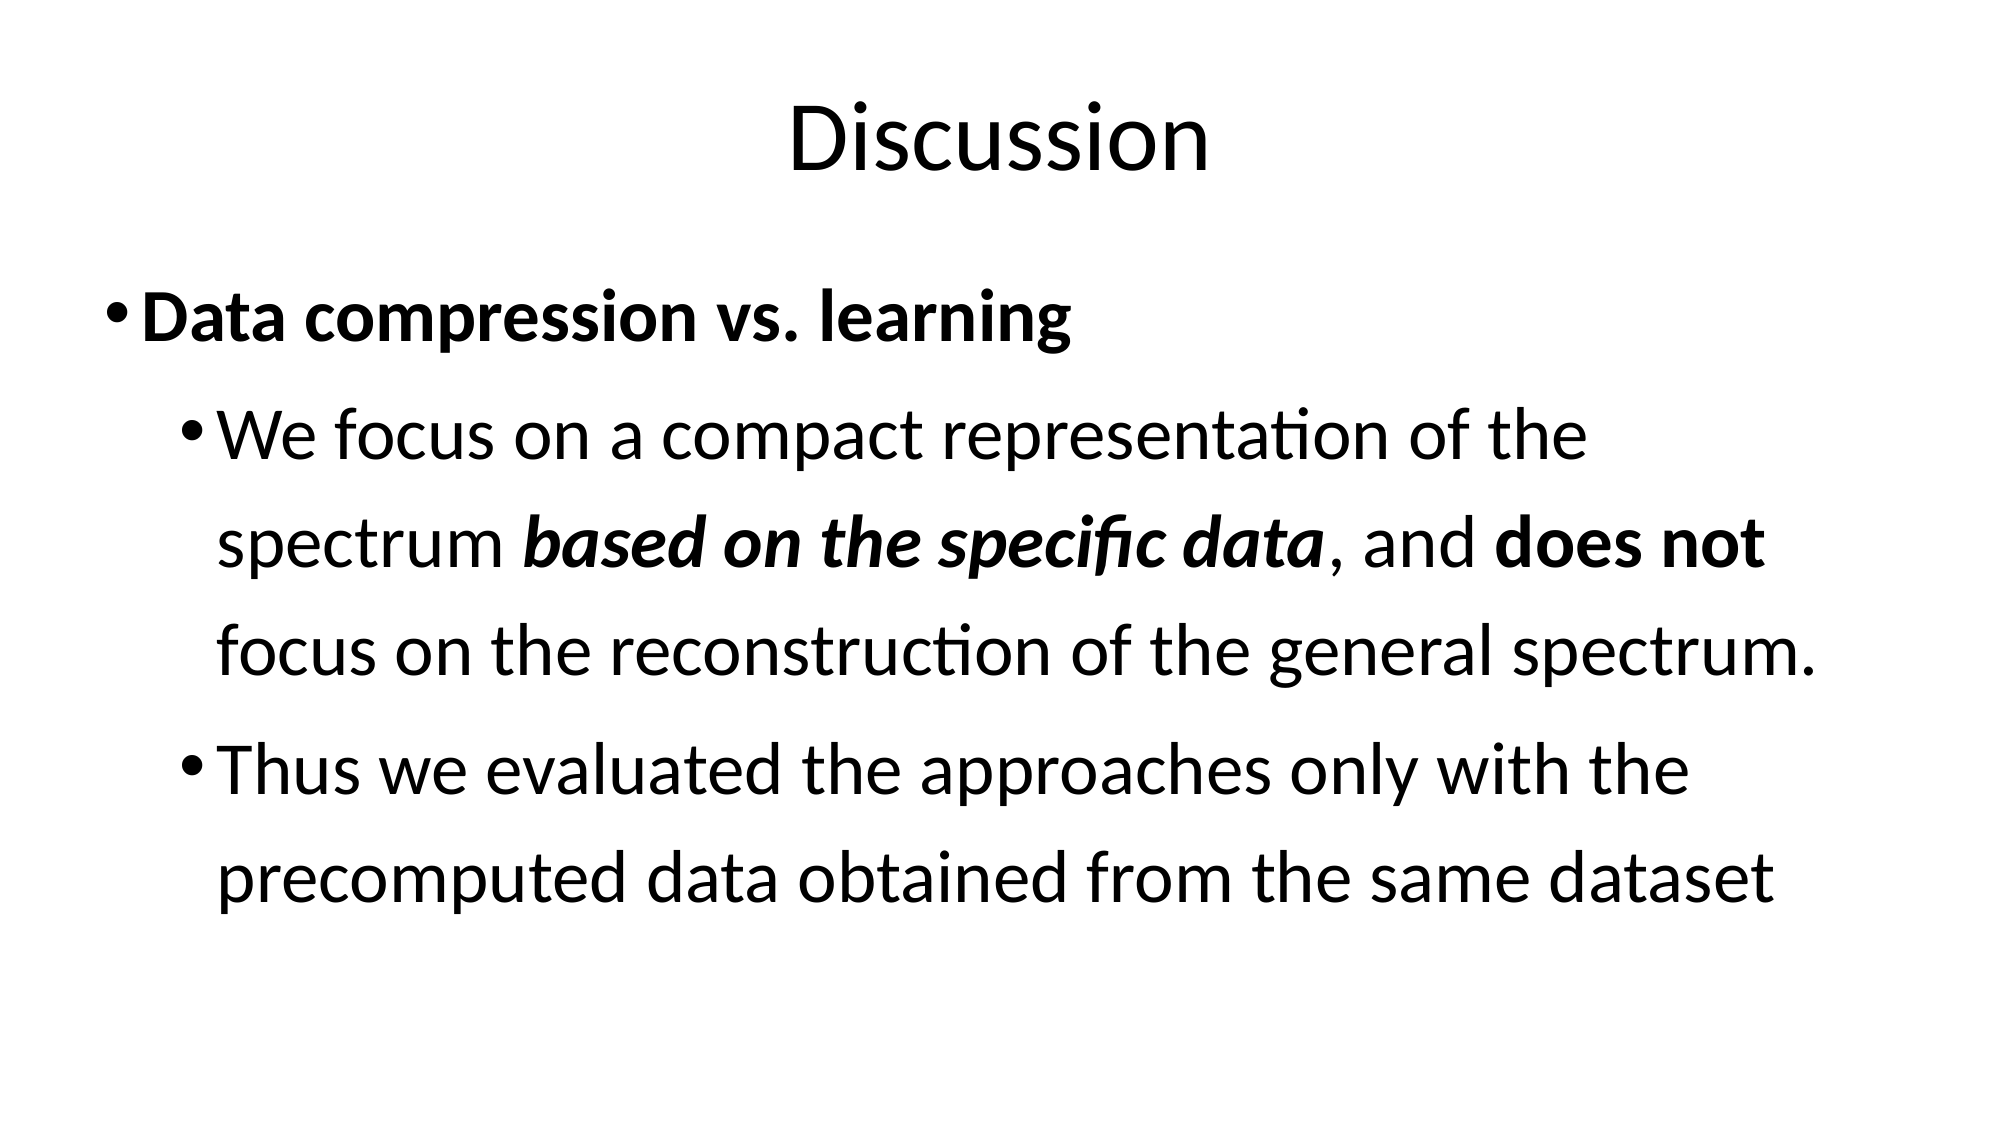

# Discussion
Data compression vs. learning
We focus on a compact representation of the spectrum based on the specific data, and does not focus on the reconstruction of the general spectrum.
Thus we evaluated the approaches only with the precomputed data obtained from the same dataset